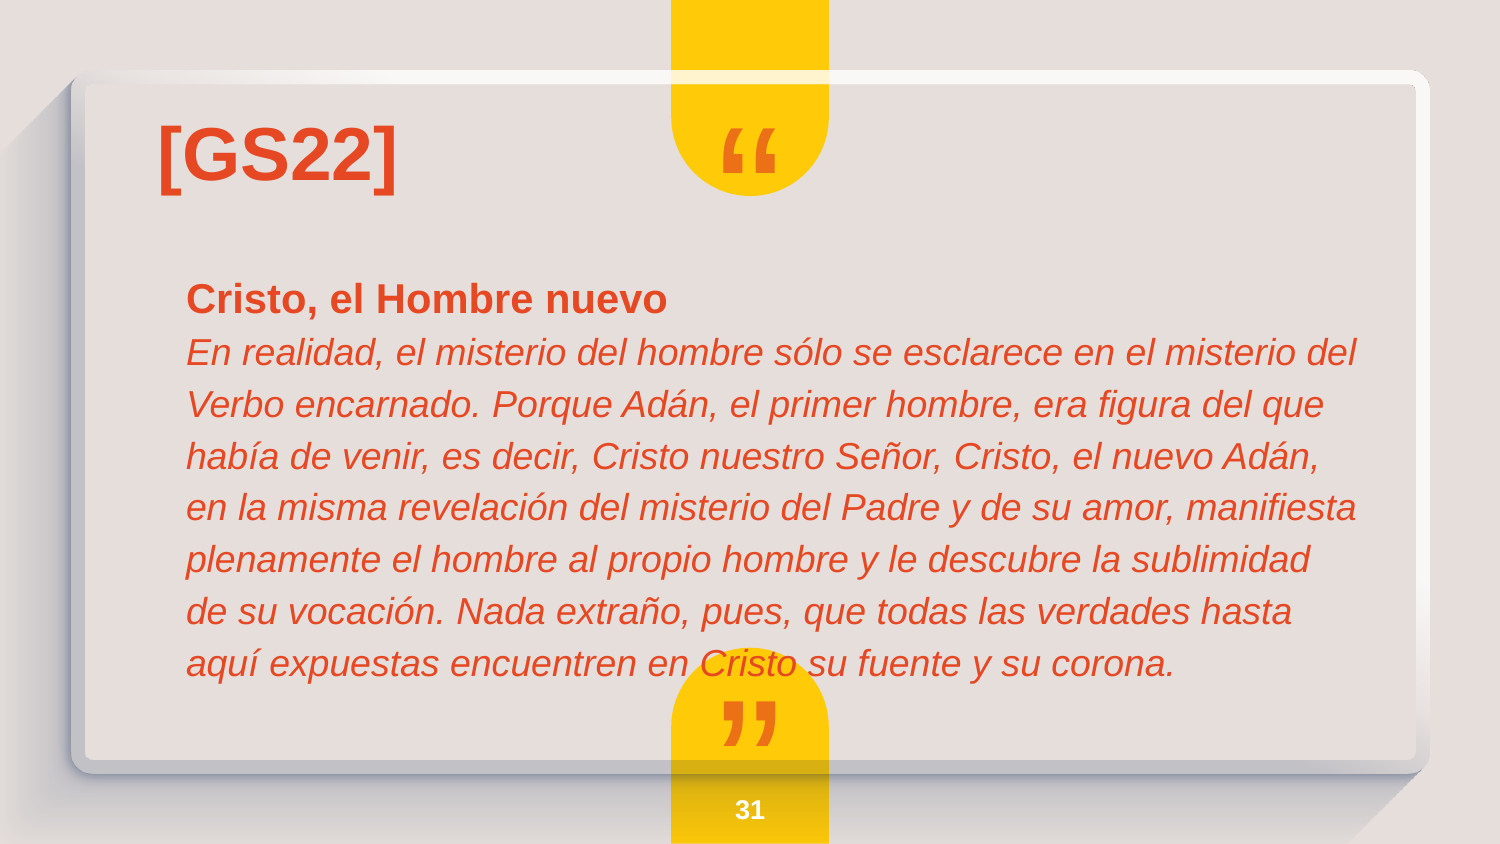

[GS22]
Cristo, el Hombre nuevo
En realidad, el misterio del hombre sólo se esclarece en el misterio del Verbo encarnado. Porque Adán, el primer hombre, era figura del que había de venir, es decir, Cristo nuestro Señor, Cristo, el nuevo Adán, en la misma revelación del misterio del Padre y de su amor, manifiesta plenamente el hombre al propio hombre y le descubre la sublimidad de su vocación. Nada extraño, pues, que todas las verdades hasta aquí expuestas encuentren en Cristo su fuente y su corona.
31